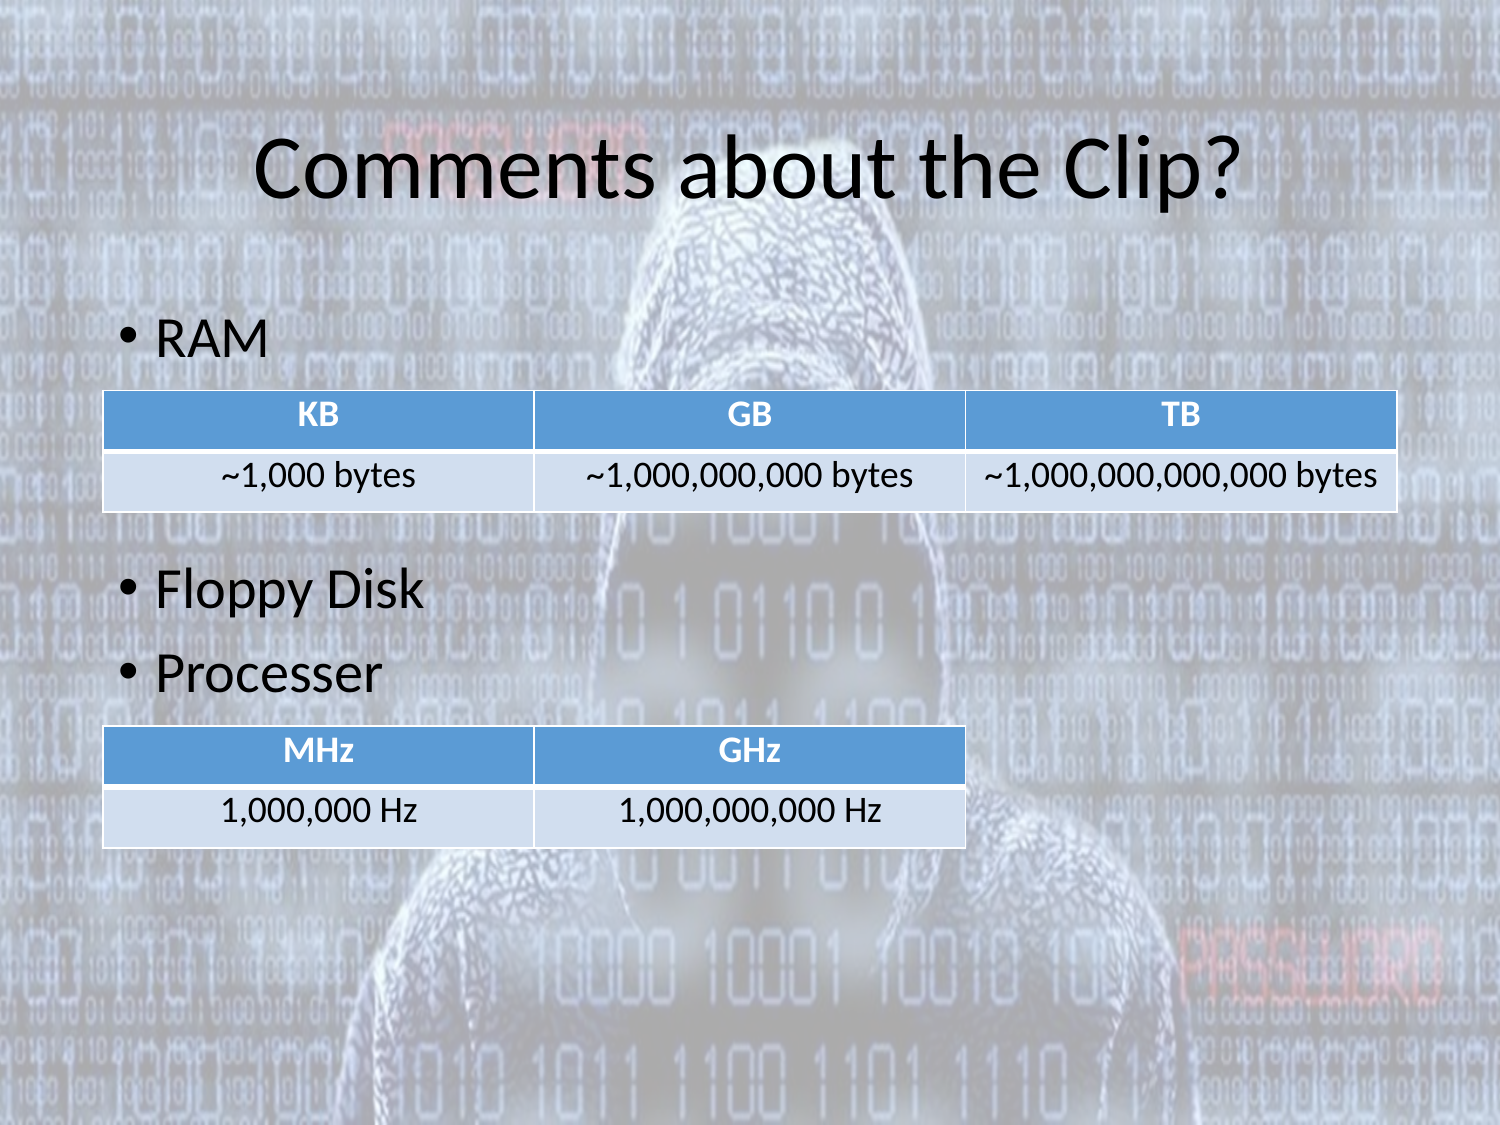

# Comments about the Clip?
RAM

Floppy Disk
Processer

| KB | GB | TB |
| --- | --- | --- |
| ~1,000 bytes | ~1,000,000,000 bytes | ~1,000,000,000,000 bytes |
| MHz | GHz |
| --- | --- |
| 1,000,000 Hz | 1,000,000,000 Hz |